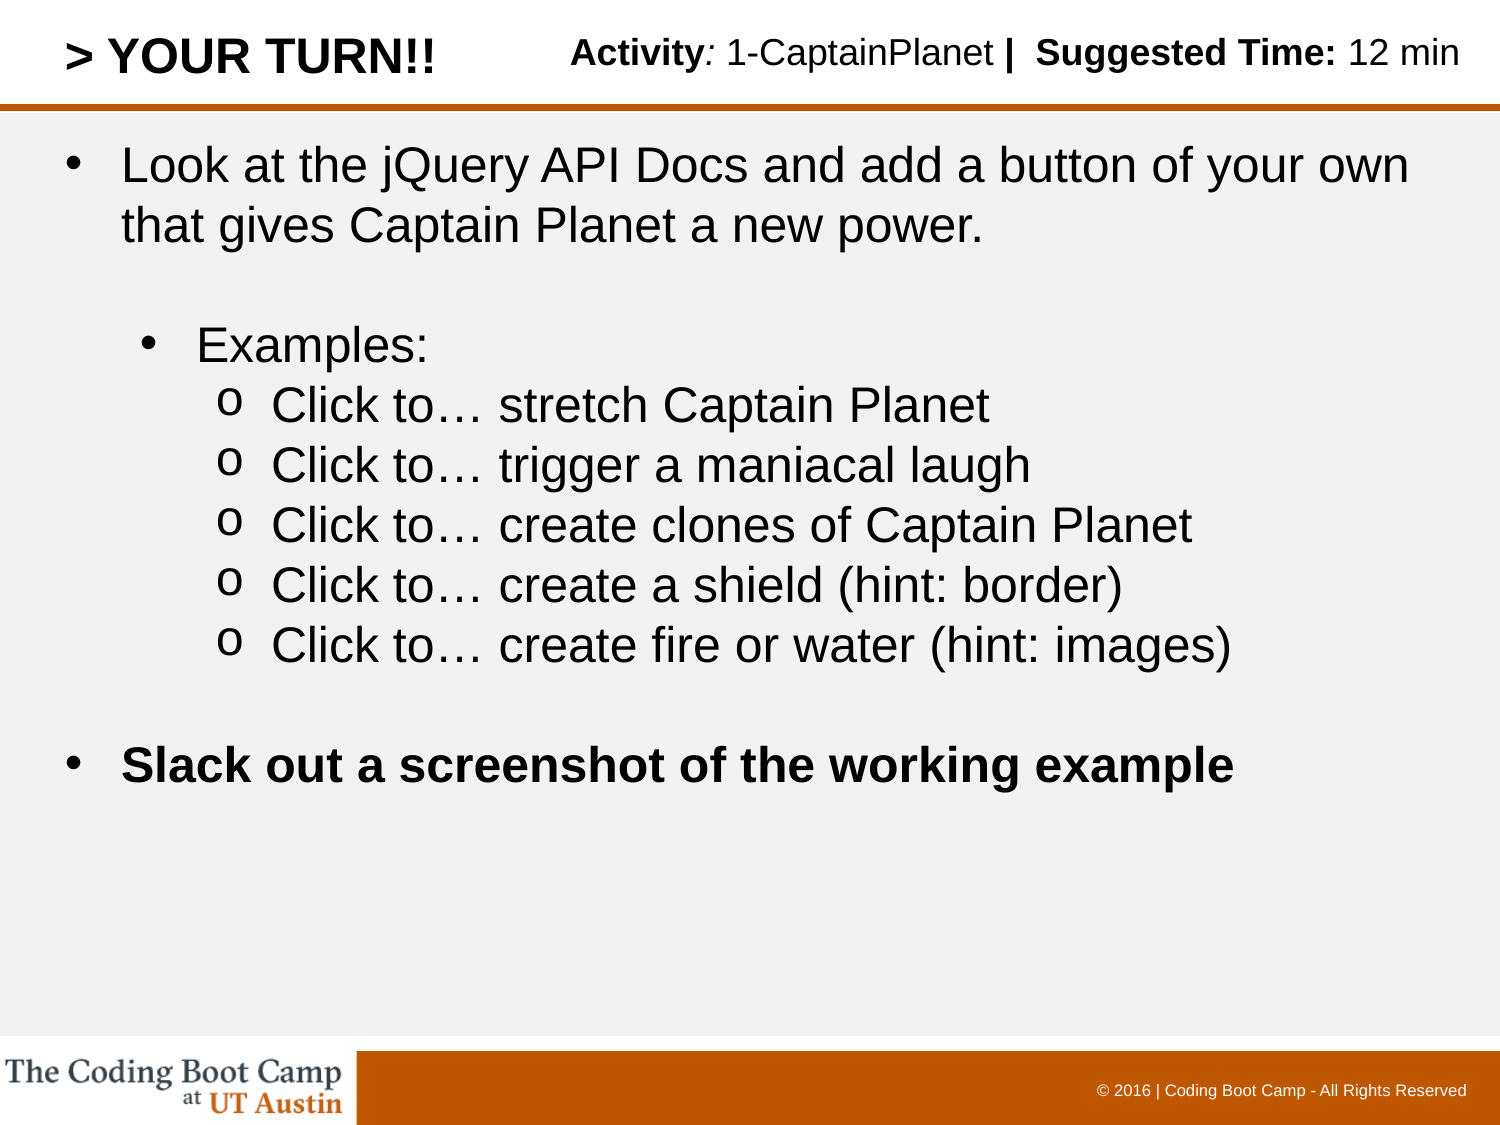

> YOUR TURN!!
Activity: 1-CaptainPlanet |  Suggested Time: 12 min

Look at the jQuery API Docs and add a button of your own that gives Captain Planet a new power.

Examples:
Click to… stretch Captain Planet
Click to… trigger a maniacal laugh
Click to… create clones of Captain Planet
Click to… create a shield (hint: border)
Click to… create fire or water (hint: images)

Slack out a screenshot of the working example